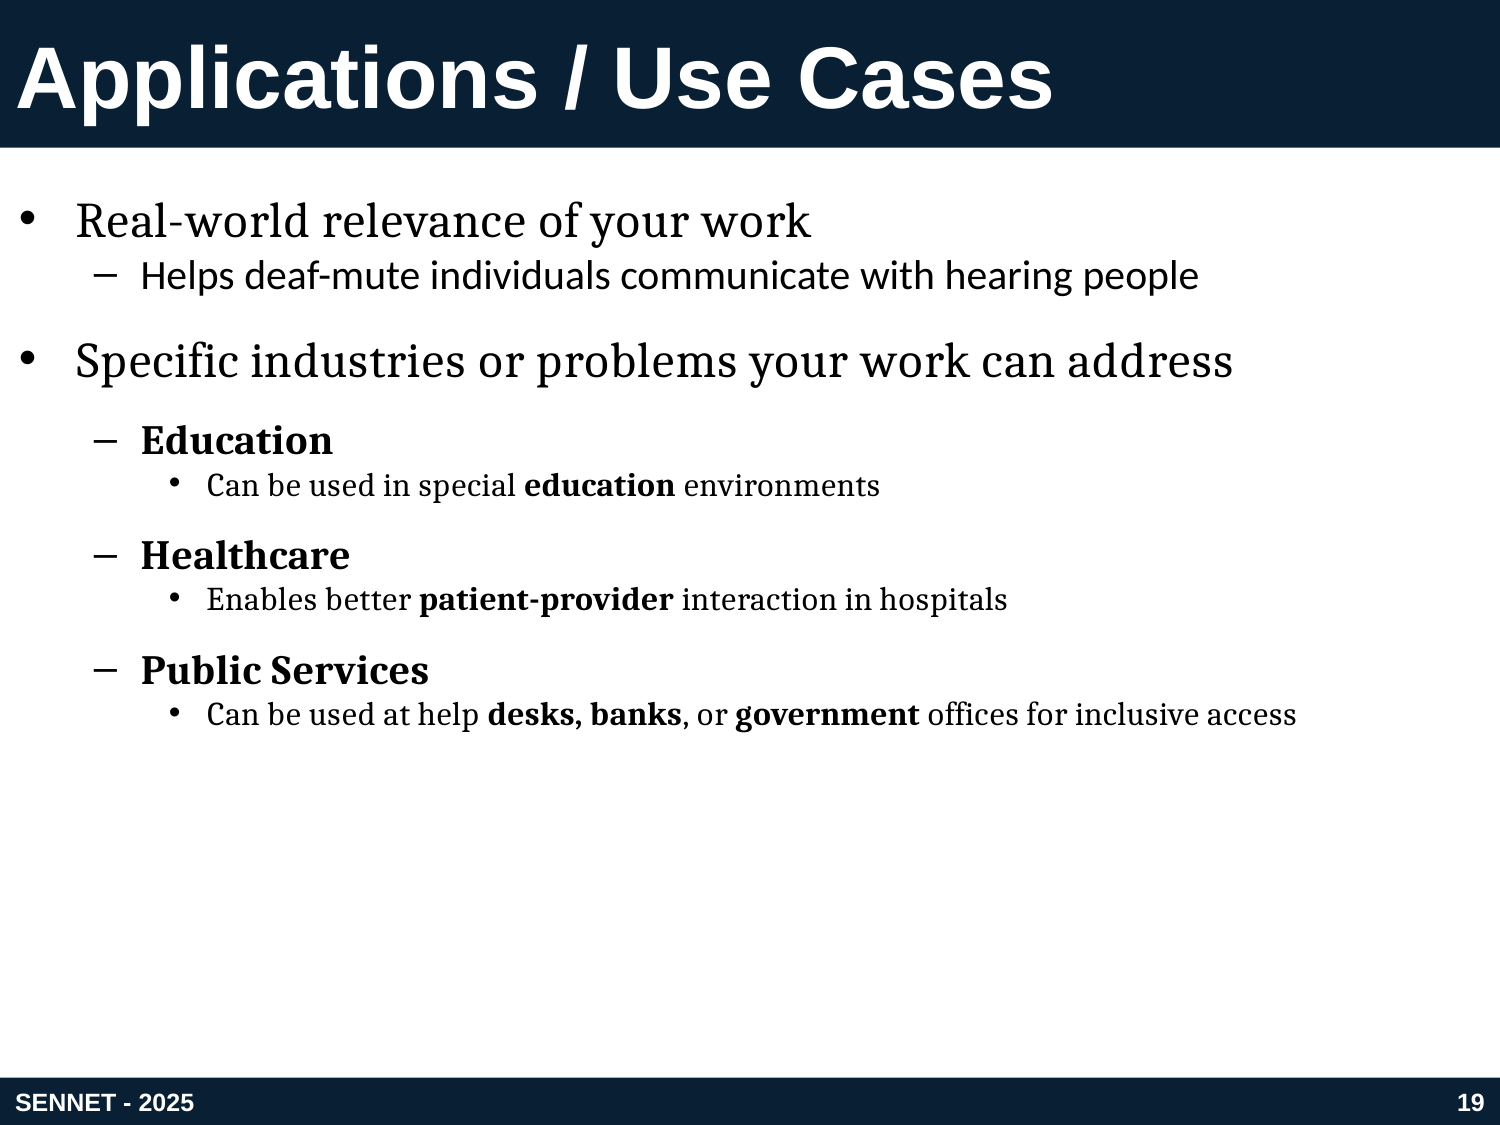

# Applications / Use Cases
Real-world relevance of your work
Helps deaf-mute individuals communicate with hearing people
Specific industries or problems your work can address
Education
Can be used in special education environments
Healthcare
Enables better patient-provider interaction in hospitals
Public Services
Can be used at help desks, banks, or government offices for inclusive access

SENNET - 2025
19